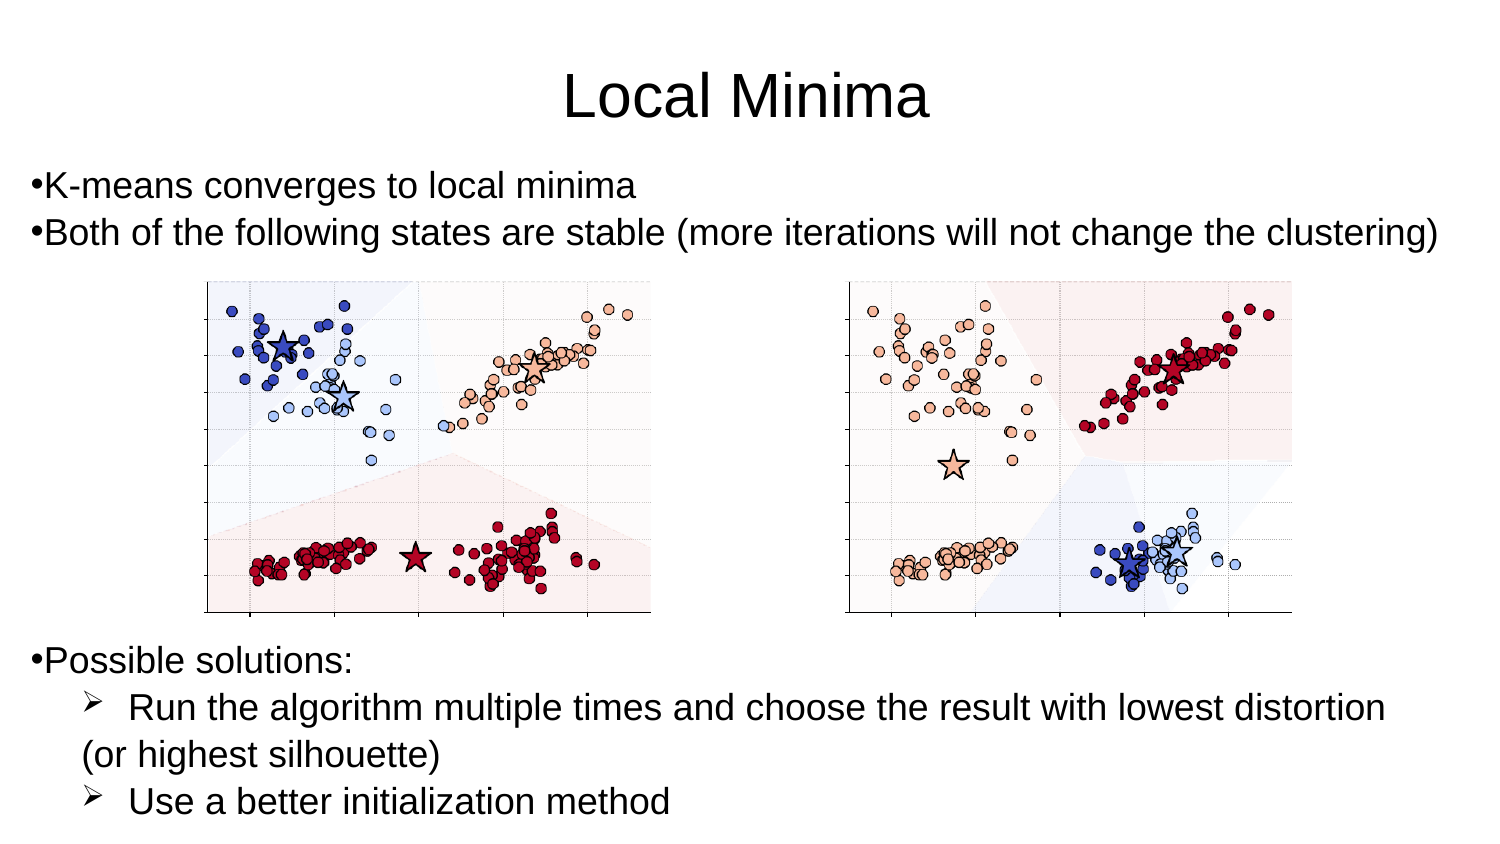

Local Minima
K-means converges to local minima
Both of the following states are stable (more iterations will not change the clustering)

Possible solutions:
Run the algorithm multiple times and choose the result with lowest distortion
(or highest silhouette)
Use a better initialization method